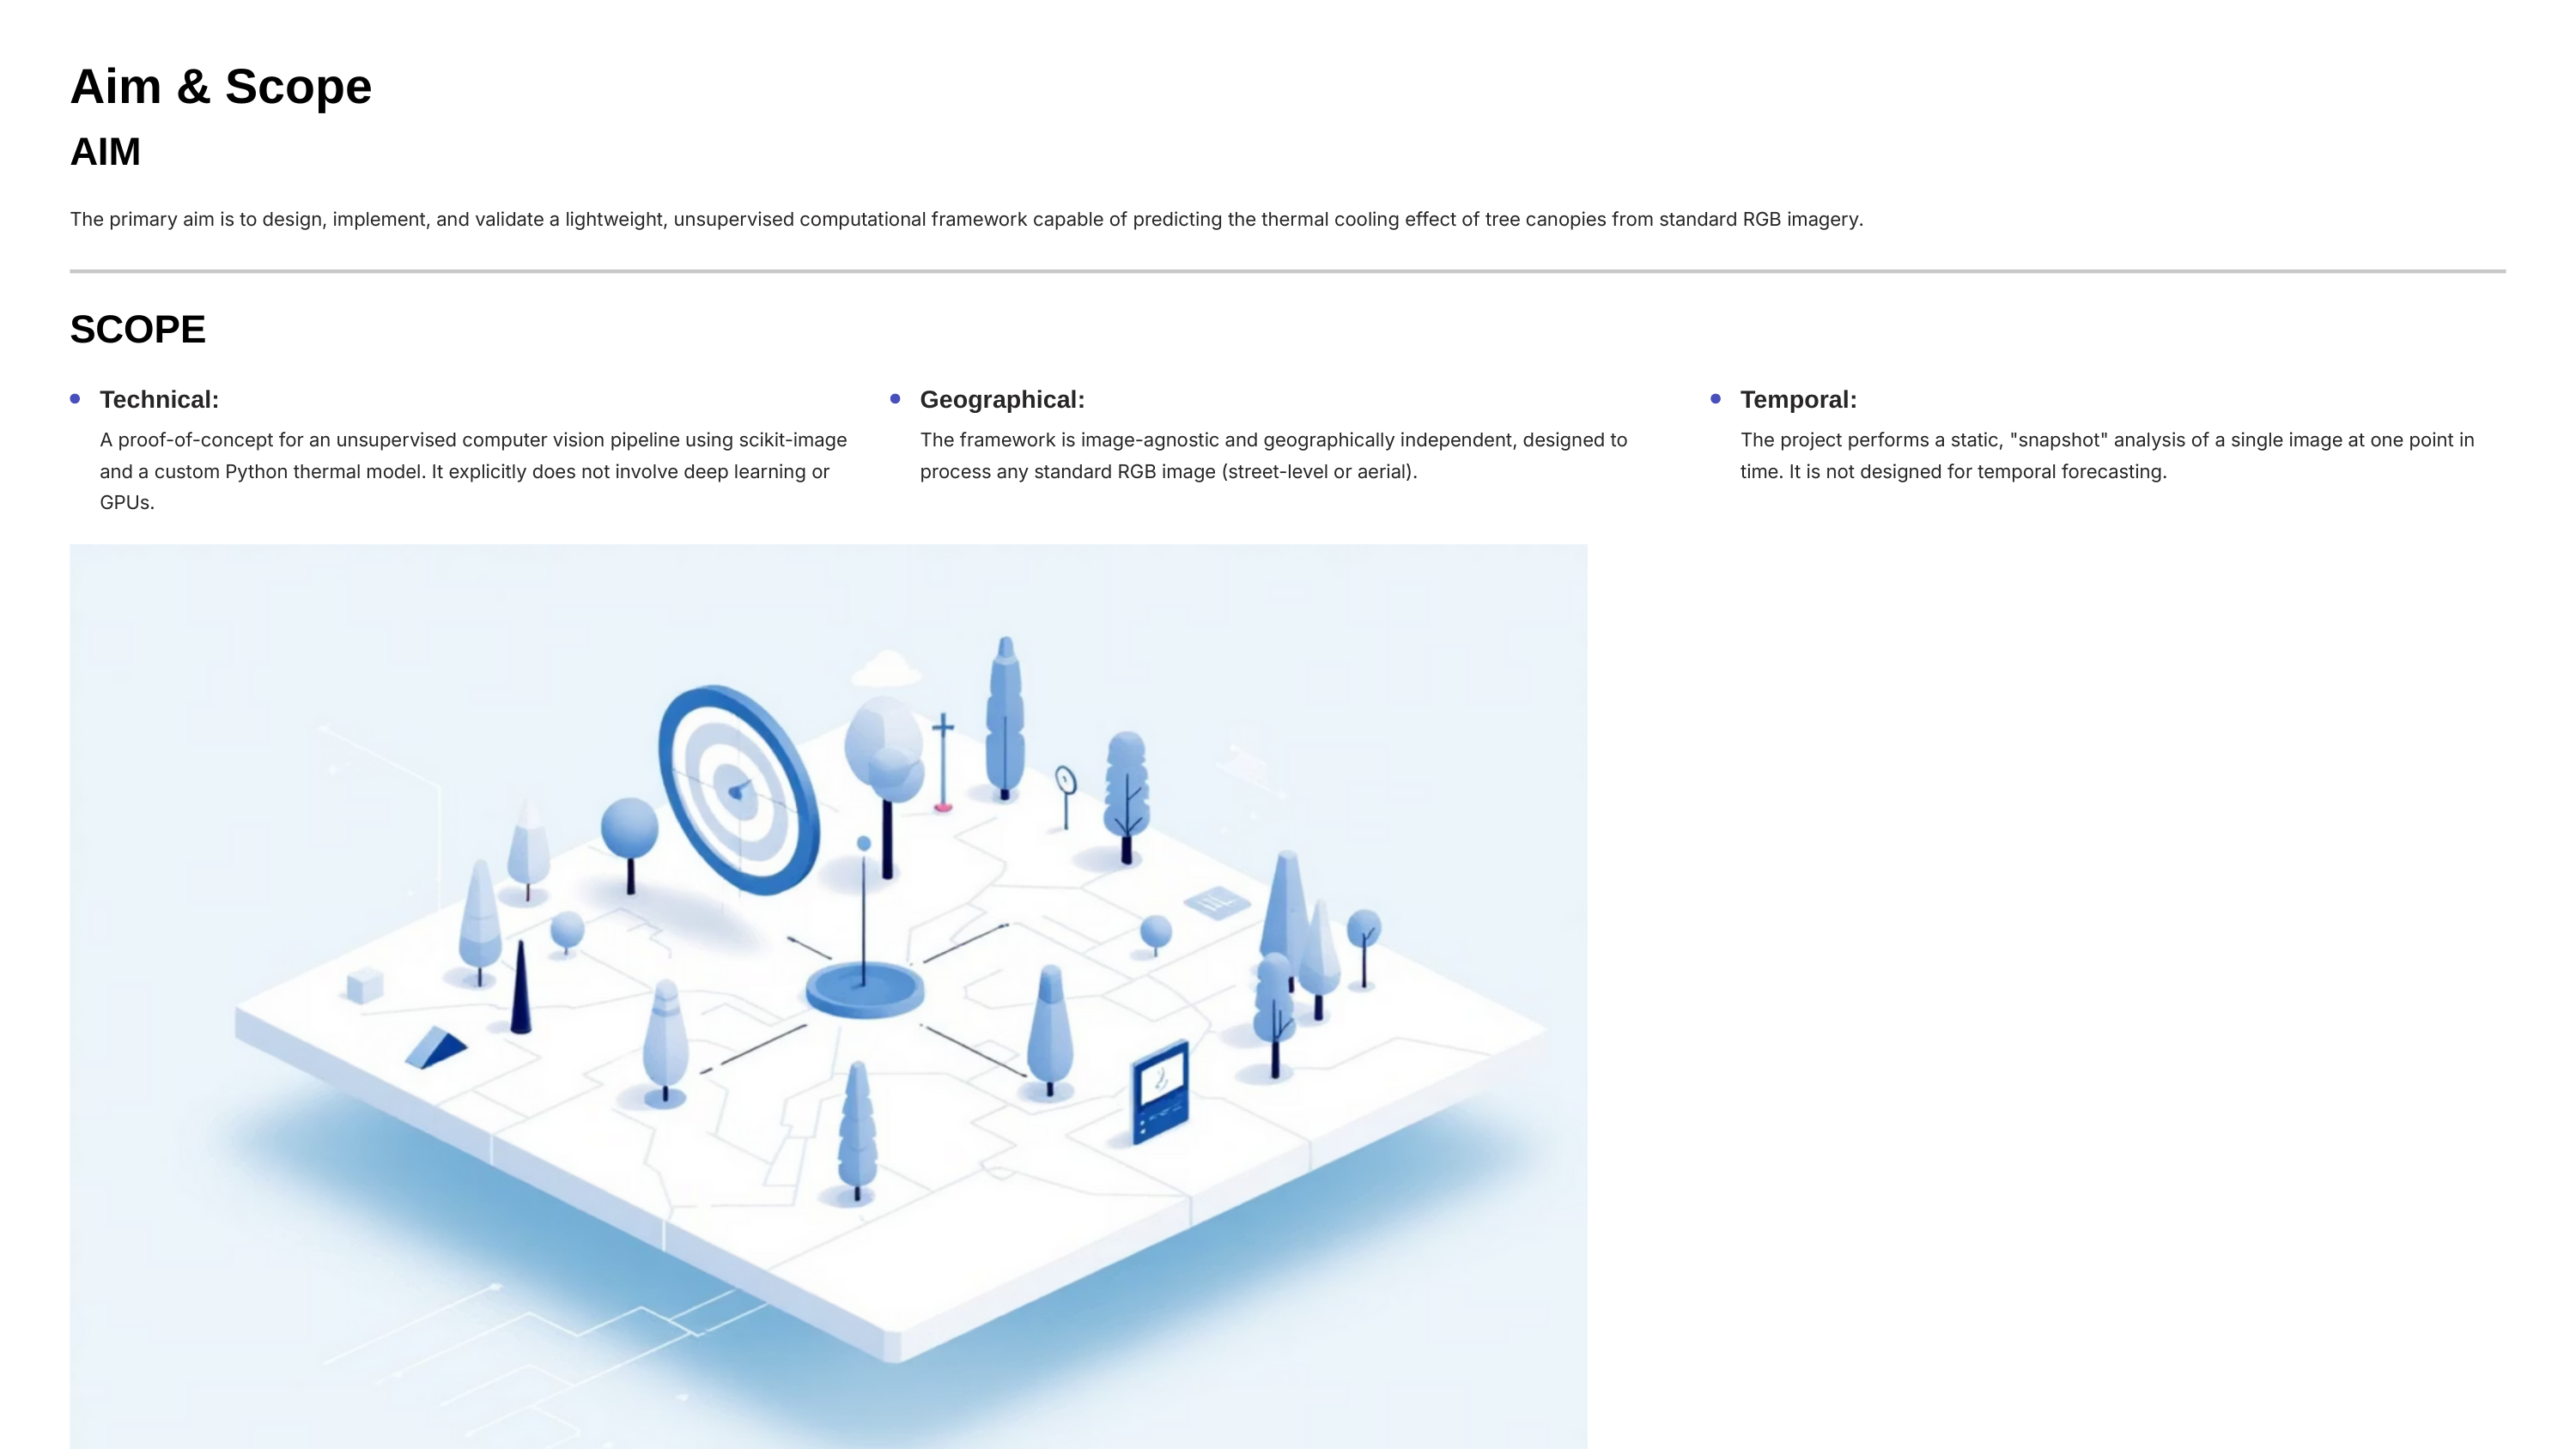

Aim & Scope
AIM
The primary aim is to design, implement, and validate a lightweight, unsupervised computational framework capable of predicting the thermal cooling effect of tree canopies from standard RGB imagery.

SCOPE
Technical:
Geographical:
Temporal:

A proof-of-concept for an unsupervised computer vision pipeline using scikit-image and a custom Python thermal model. It explicitly does not involve deep learning or GPUs.
The framework is image-agnostic and geographically independent, designed to process any standard RGB image (street-level or aerial).
The project performs a static, "snapshot" analysis of a single image at one point in time. It is not designed for temporal forecasting.